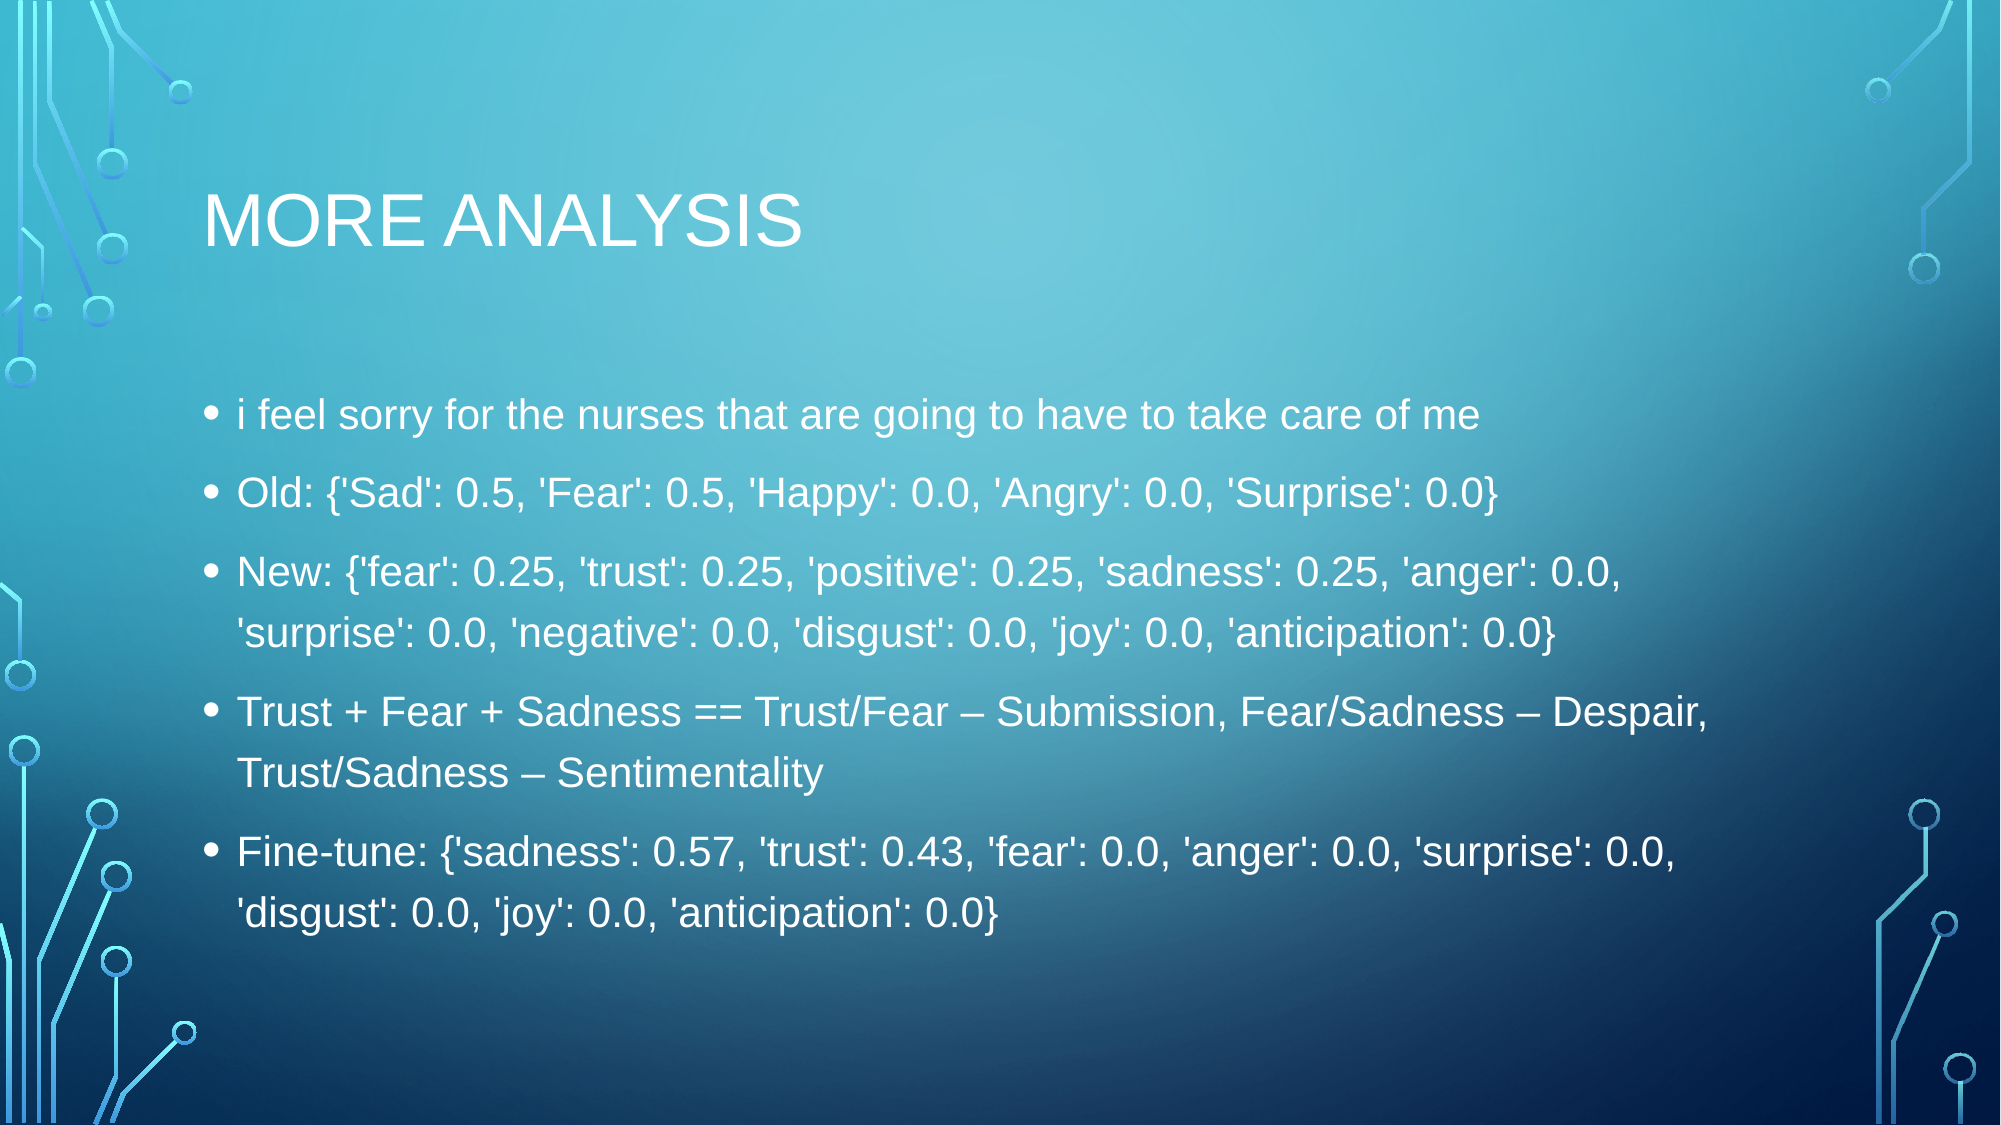

# More analysis
i feel sorry for the nurses that are going to have to take care of me
Old: {'Sad': 0.5, 'Fear': 0.5, 'Happy': 0.0, 'Angry': 0.0, 'Surprise': 0.0}
New: {'fear': 0.25, 'trust': 0.25, 'positive': 0.25, 'sadness': 0.25, 'anger': 0.0, 'surprise': 0.0, 'negative': 0.0, 'disgust': 0.0, 'joy': 0.0, 'anticipation': 0.0}
Trust + Fear + Sadness == Trust/Fear – Submission, Fear/Sadness – Despair, Trust/Sadness – Sentimentality
Fine-tune: {'sadness': 0.57, 'trust': 0.43, 'fear': 0.0, 'anger': 0.0, 'surprise': 0.0, 'disgust': 0.0, 'joy': 0.0, 'anticipation': 0.0}